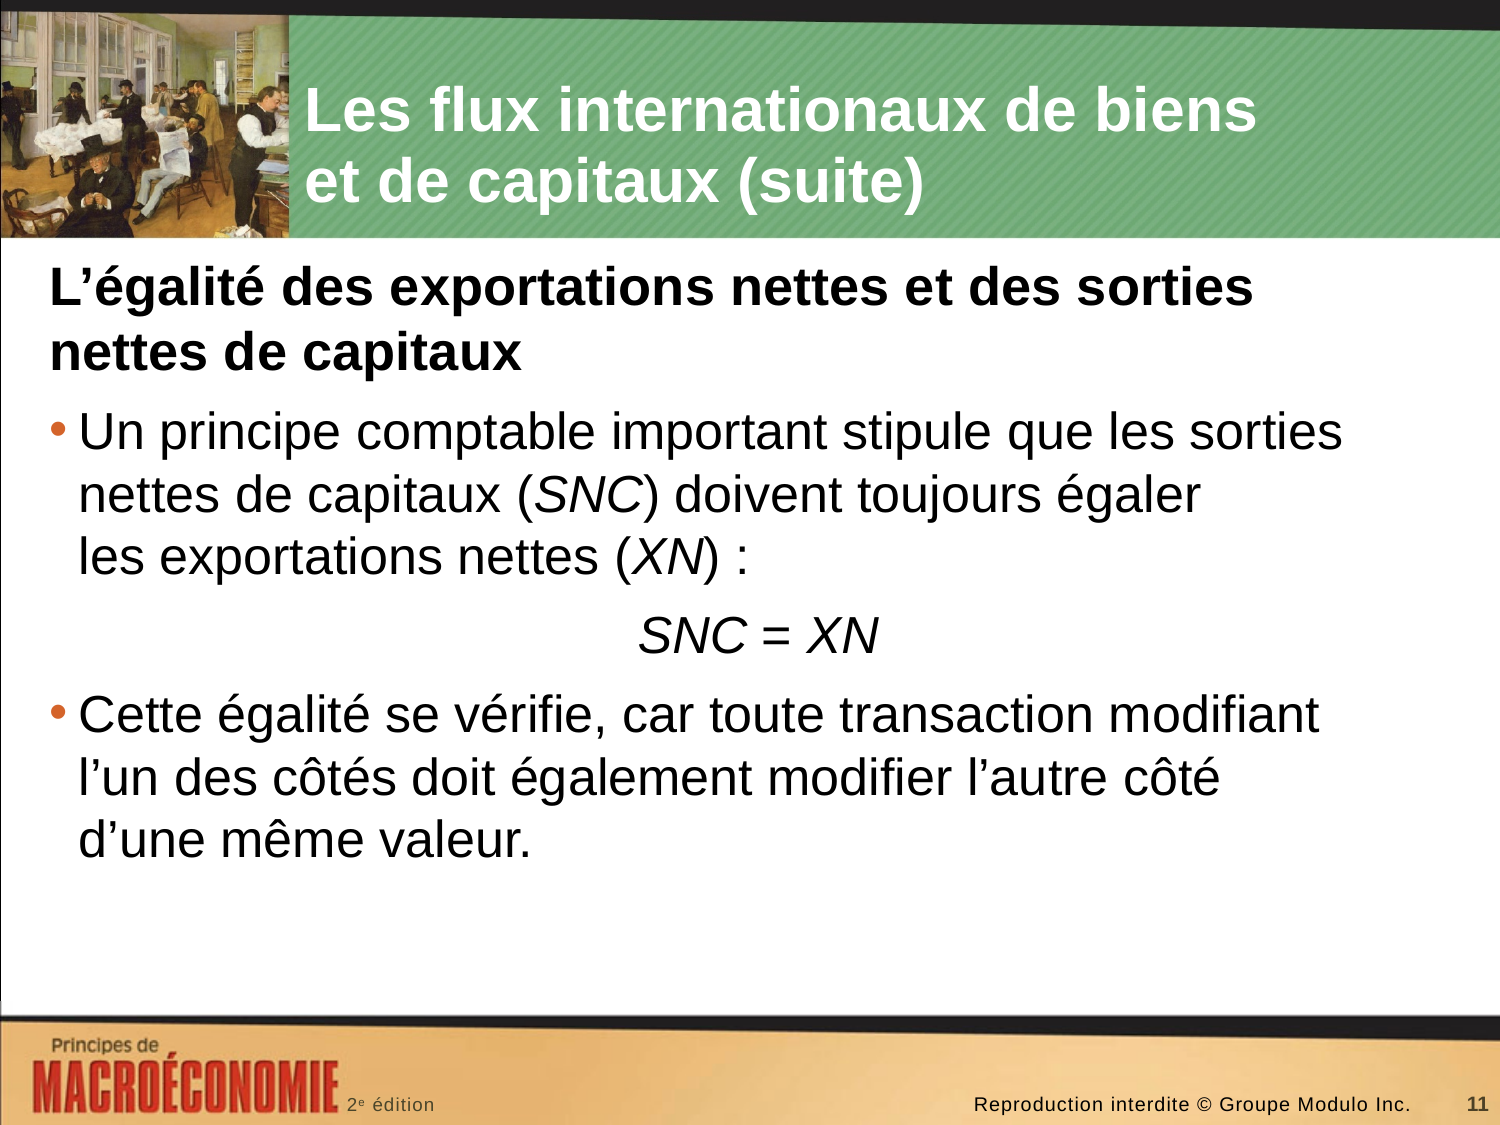

# Les flux internationaux de biens et de capitaux (suite)
L’égalité des exportations nettes et des sorties     nettes de capitaux
Un principe comptable important stipule que les sorties nettes de capitaux (SNC) doivent toujours égaler                 les exportations nettes (XN) :
SNC = XN
Cette égalité se vérifie, car toute transaction modifiant     l’un des côtés doit également modifier l’autre côté         d’une même valeur.

11